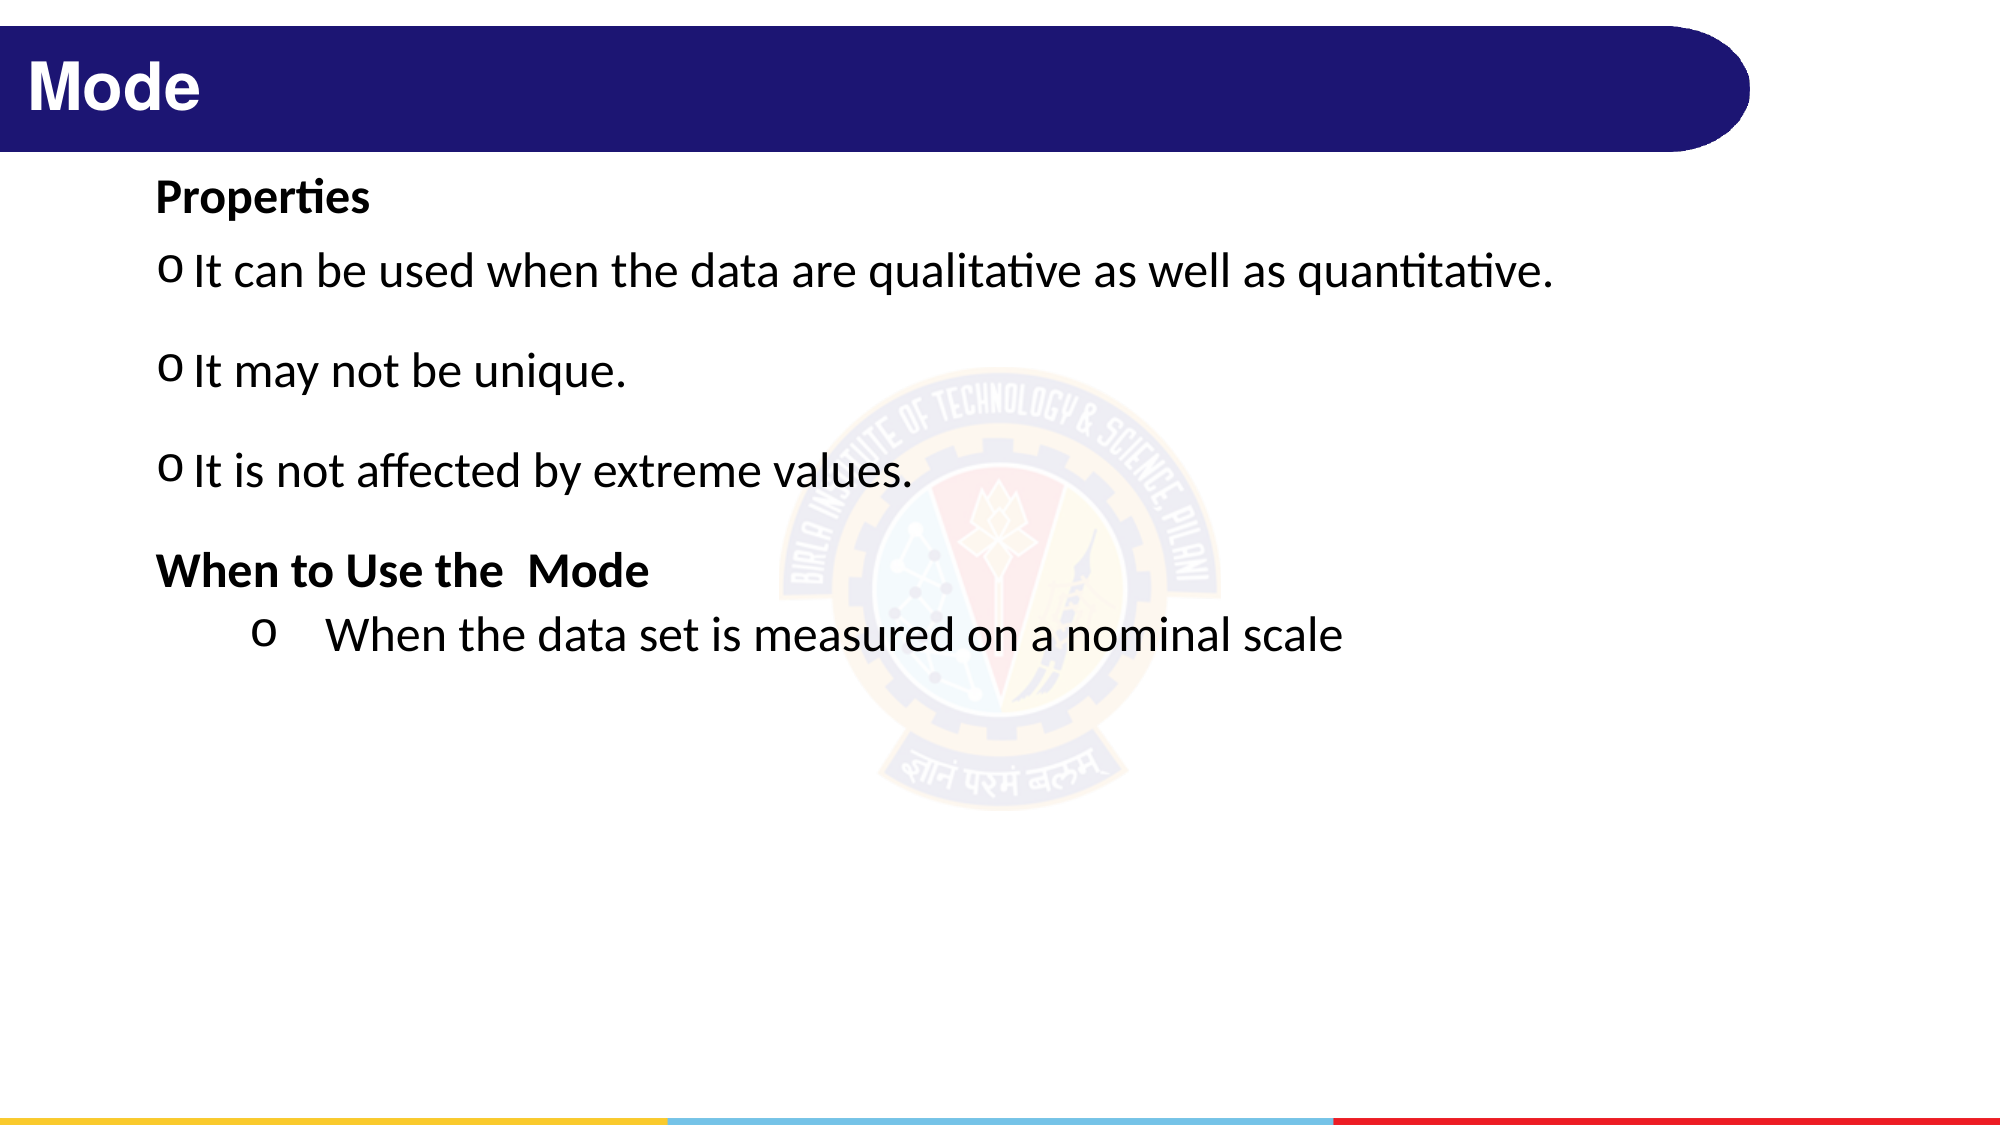

# Mode
Properties
It can be used when the data are qualitative as well as quantitative.
It may not be unique.
It is not affected by extreme values.
When to Use the  Mode
When the data set is measured on a nominal scale